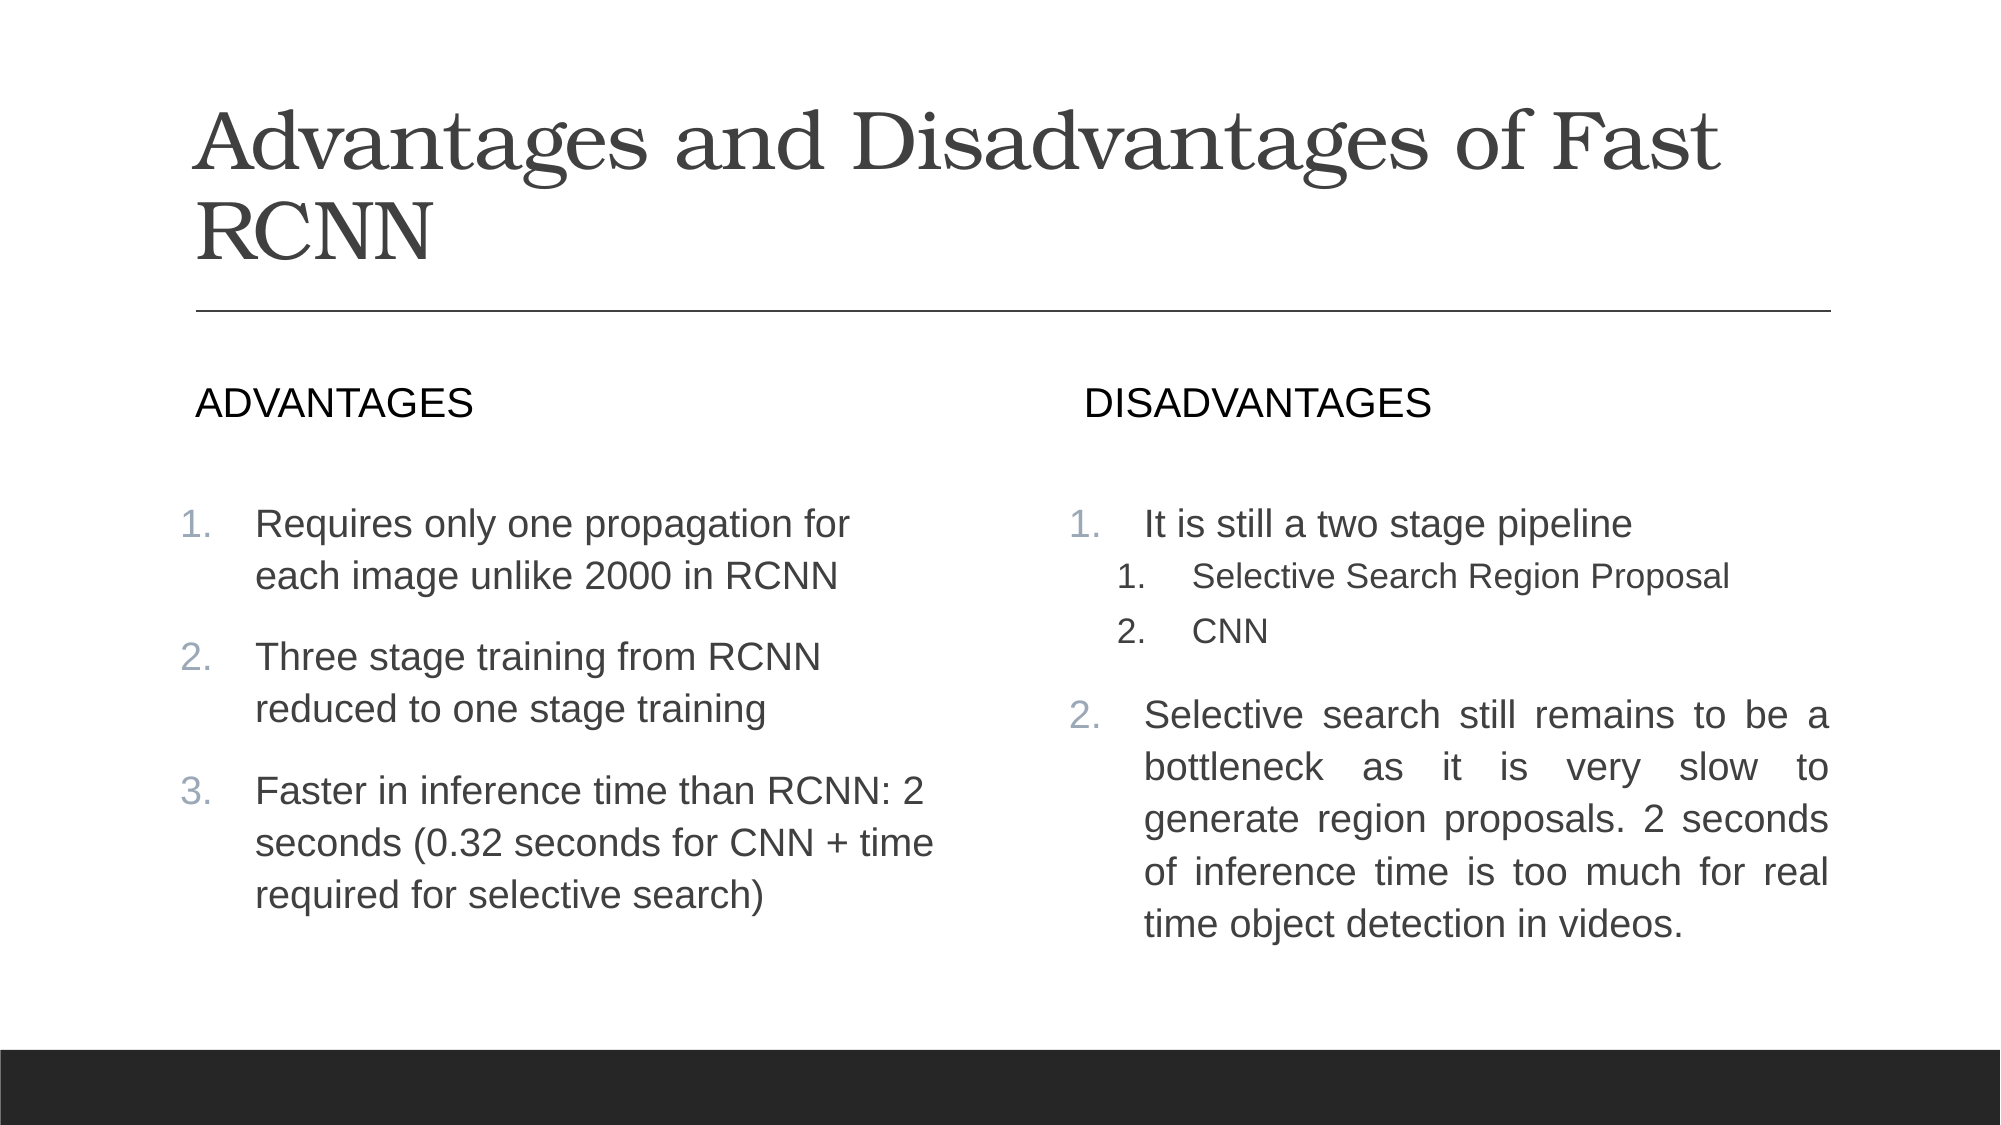

# Advantages and Disadvantages of Fast RCNN
Advantages
Disadvantages
It is still a two stage pipeline
Selective Search Region Proposal
CNN
Selective search still remains to be a bottleneck as it is very slow to generate region proposals. 2 seconds of inference time is too much for real time object detection in videos.
Requires only one propagation for each image unlike 2000 in RCNN
Three stage training from RCNN reduced to one stage training
Faster in inference time than RCNN: 2 seconds (0.32 seconds for CNN + time required for selective search)